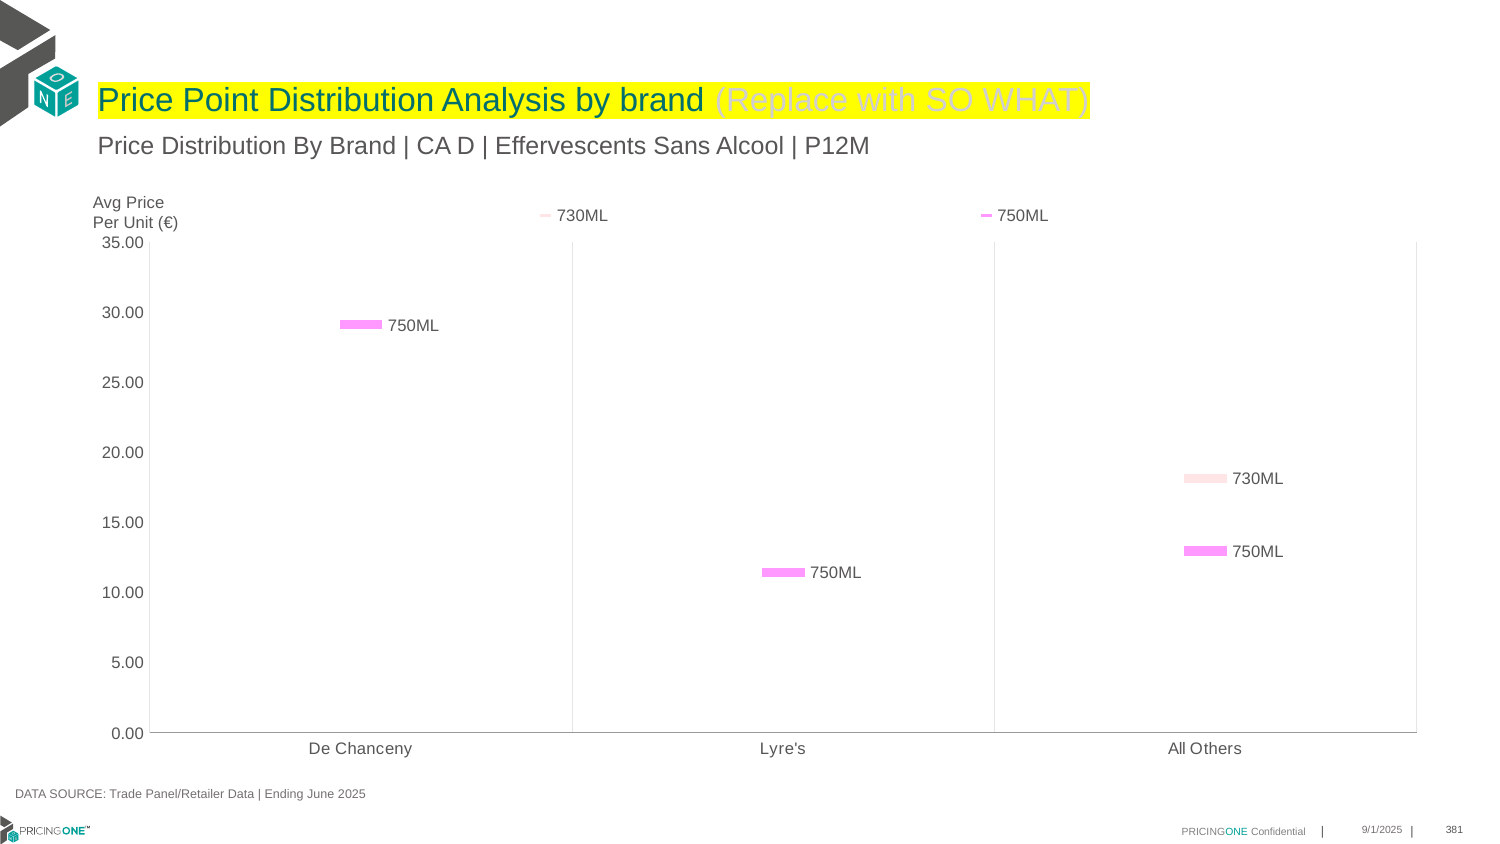

# Price Point Distribution Analysis by brand (Replace with SO WHAT)
Price Distribution By Brand | CA D | Effervescents Sans Alcool | P12M

### Chart

| Category | 730ML | 750ML |
|---|---|---|
| De Chanceny | None | 29.0993 |
| Lyre's | None | 11.4146 |
| All Others | 18.127 | 12.9522 |
Avg Price
Per Unit (€)
DATA SOURCE: Trade Panel/Retailer Data | Ending June 2025
9/1/2025
381